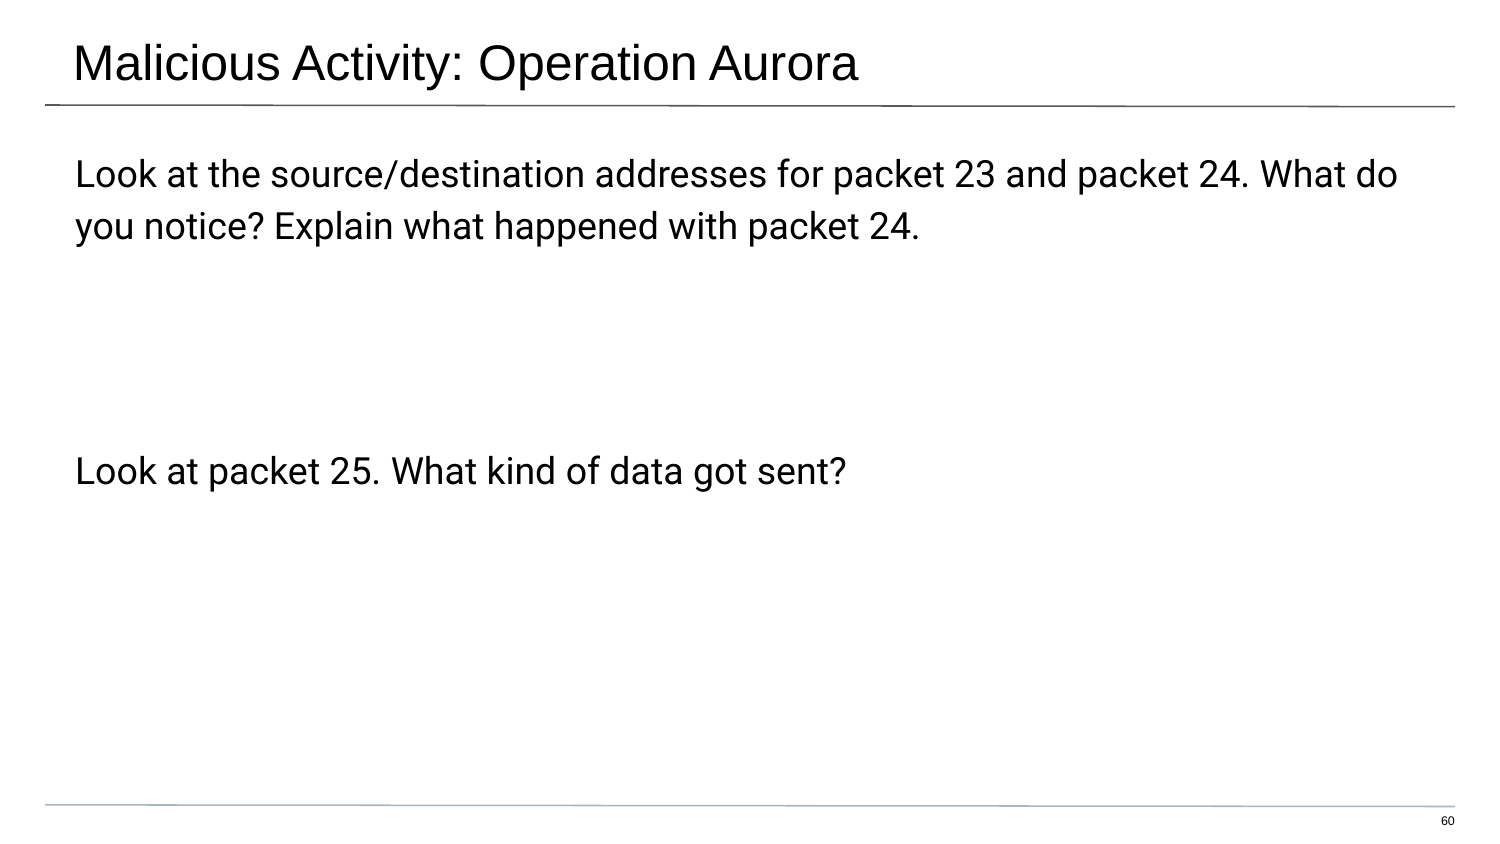

# Malicious Activity: Operation Aurora
Look at the source/destination addresses for packet 23 and packet 24. What do you notice? Explain what happened with packet 24.

Look at packet 25. What kind of data got sent?

60